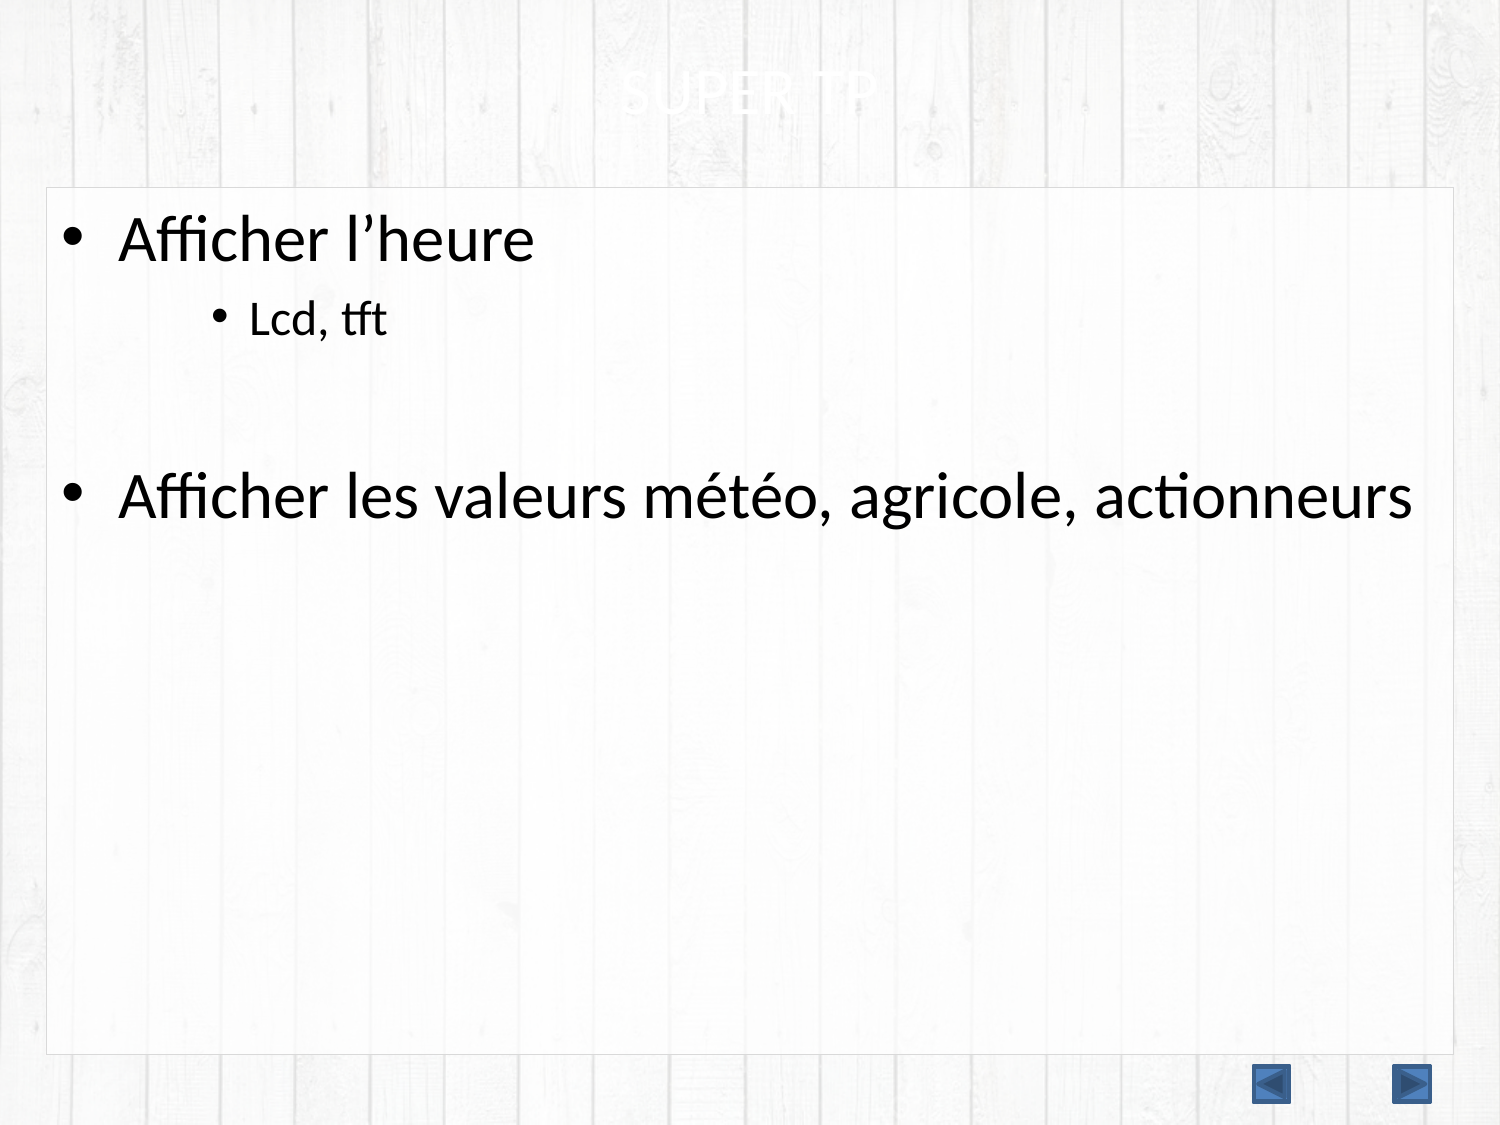

# SUPER TP
Afficher l’heure
Lcd, tft

Afficher les valeurs météo, agricole, actionneurs